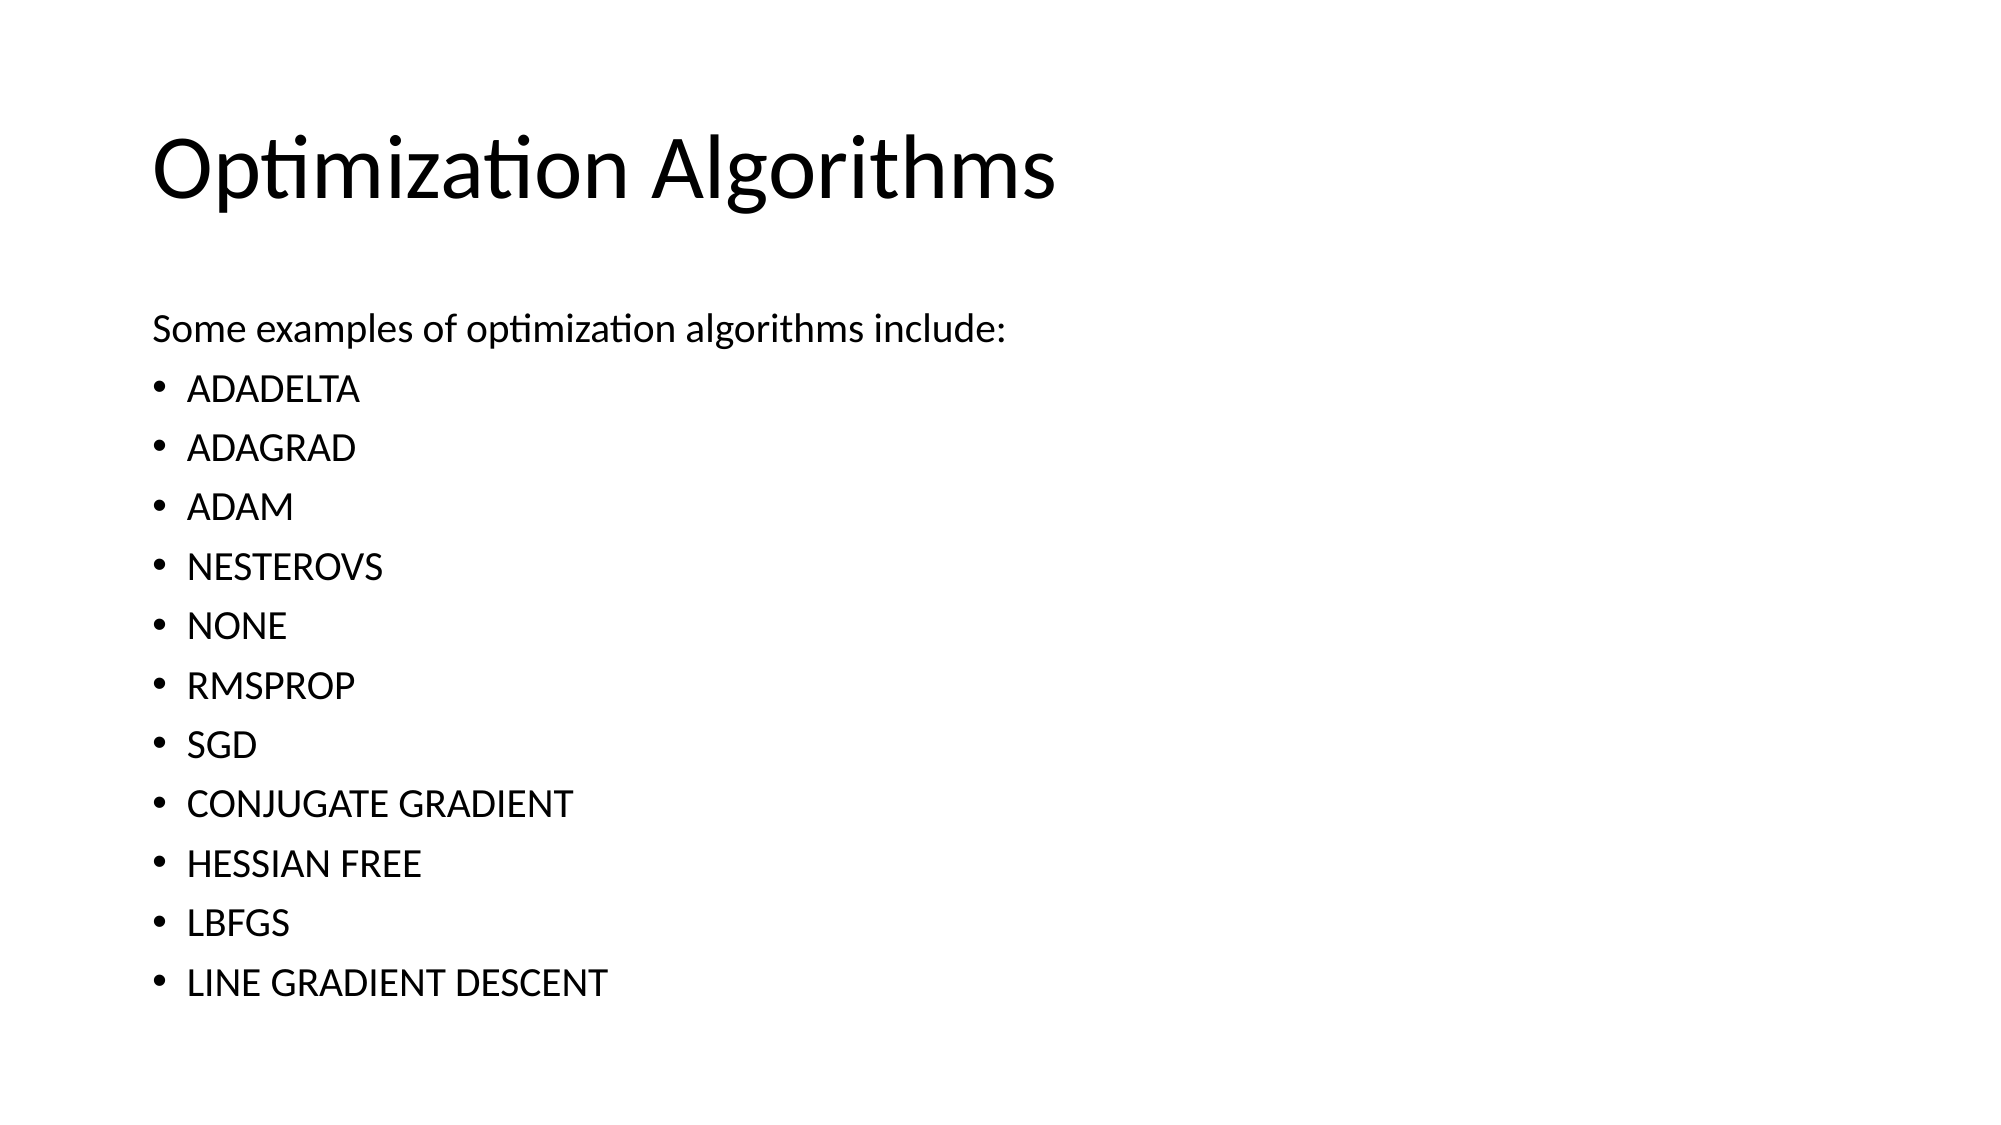

# Optimization Algorithms
Some examples of optimization algorithms include:
ADADELTA
ADAGRAD
ADAM
NESTEROVS
NONE
RMSPROP
SGD
CONJUGATE GRADIENT
HESSIAN FREE
LBFGS
LINE GRADIENT DESCENT